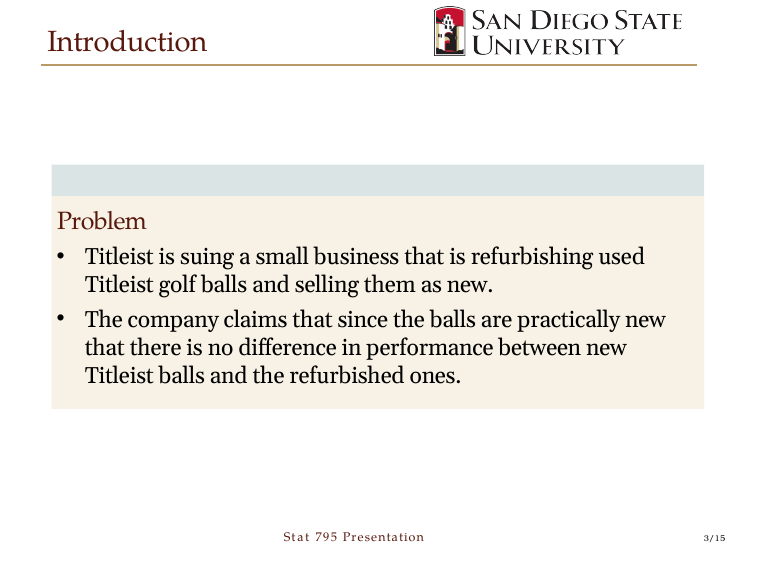

# Introduction

Problem
Titleist is suing a small business that is refurbishing used Titleist golf balls and selling them as new.
The company claims that since the balls are practically new that there is no difference in performance between new Titleist balls and the refurbished ones.

Stat 795 Presentation
3/15